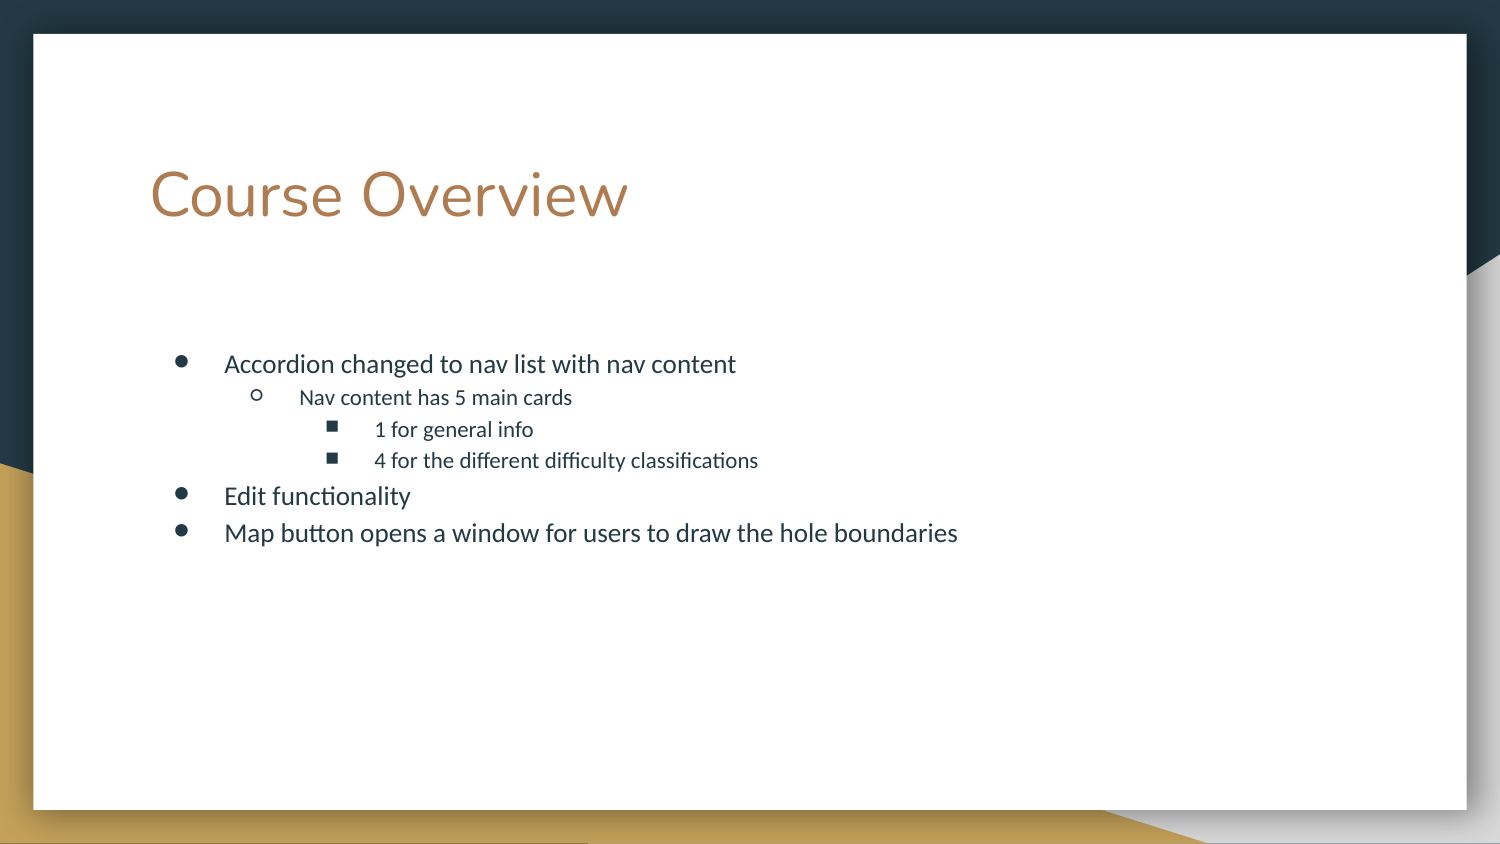

# Course Overview
Accordion changed to nav list with nav content
Nav content has 5 main cards
1 for general info
4 for the different difficulty classifications
Edit functionality
Map button opens a window for users to draw the hole boundaries